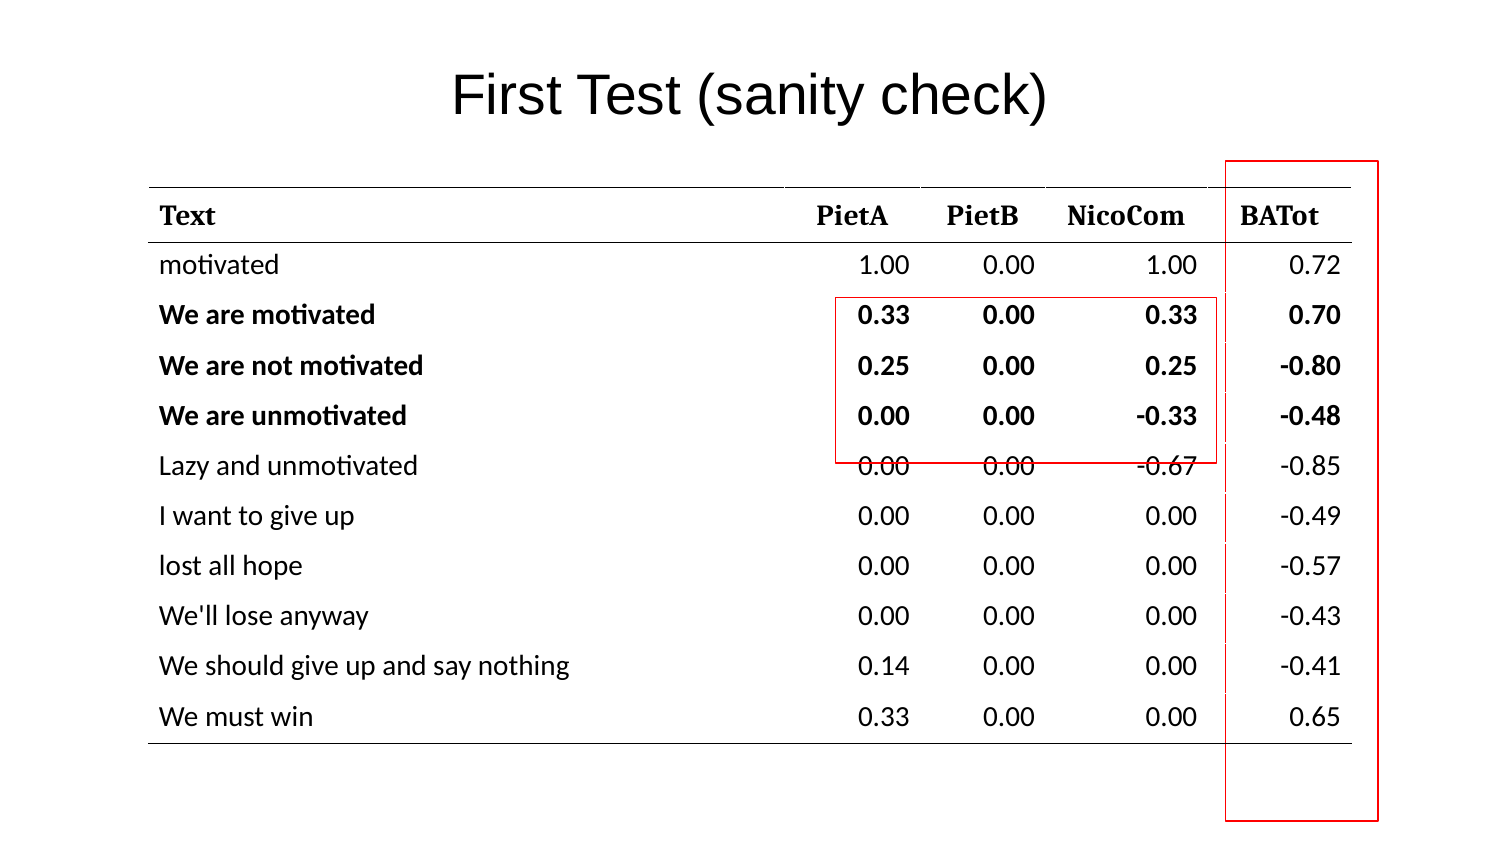

# First Test (sanity check)

| Text | PietA | PietB | NicoCom | BATot |
| --- | --- | --- | --- | --- |
| motivated | 1.00 | 0.00 | 1.00 | 0.72 |
| We are motivated | 0.33 | 0.00 | 0.33 | 0.70 |
| We are not motivated | 0.25 | 0.00 | 0.25 | -0.80 |
| We are unmotivated | 0.00 | 0.00 | -0.33 | -0.48 |
| Lazy and unmotivated | 0.00 | 0.00 | -0.67 | -0.85 |
| I want to give up | 0.00 | 0.00 | 0.00 | -0.49 |
| lost all hope | 0.00 | 0.00 | 0.00 | -0.57 |
| We'll lose anyway | 0.00 | 0.00 | 0.00 | -0.43 |
| We should give up and say nothing | 0.14 | 0.00 | 0.00 | -0.41 |
| We must win | 0.33 | 0.00 | 0.00 | 0.65 |